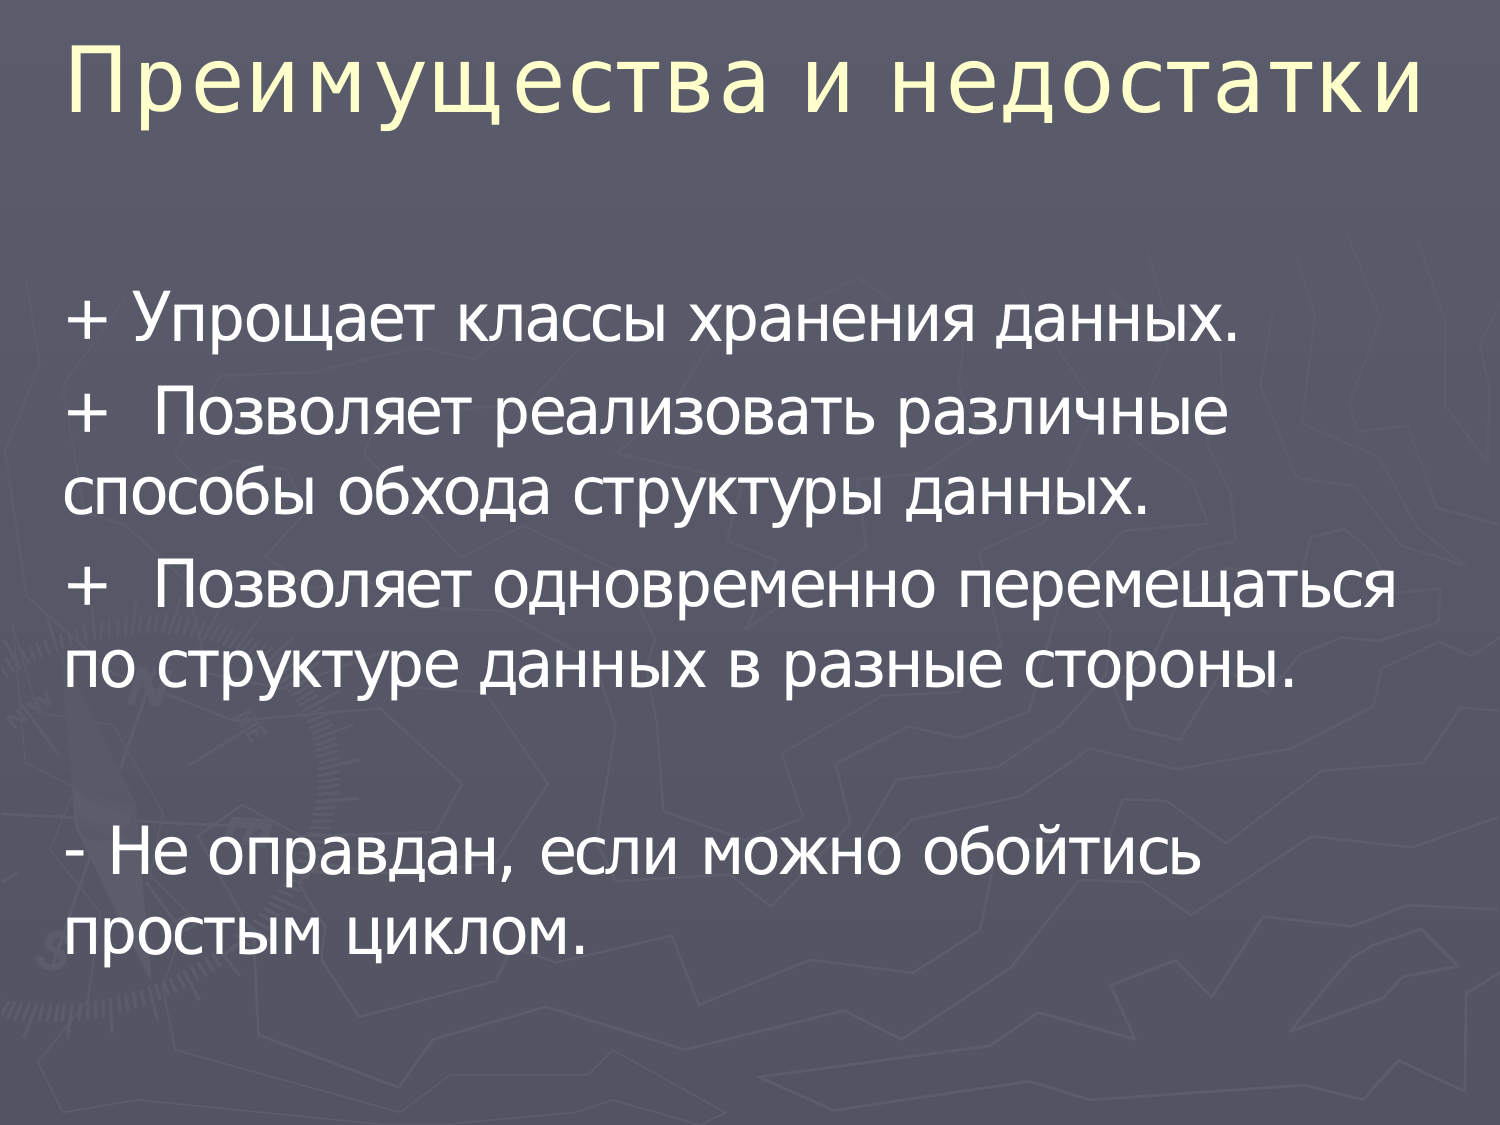

# Преимущества и недостатки
+ Упрощает классы хранения данных.
+  Позволяет реализовать различные способы обхода структуры данных.
+  Позволяет одновременно перемещаться по структуре данных в разные стороны.

- Не оправдан, если можно обойтись простым циклом.